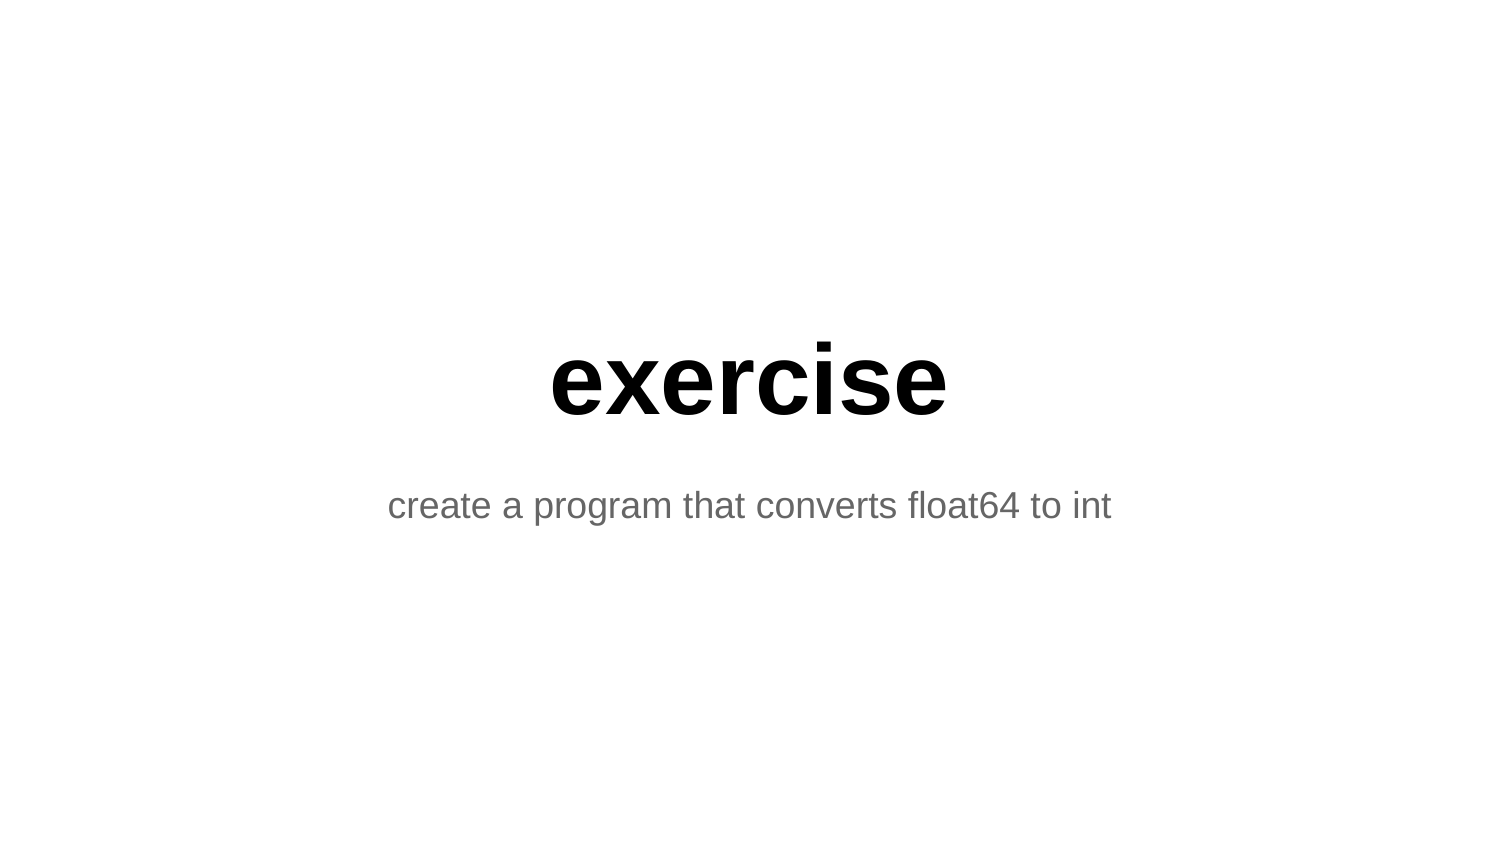

# exercise
create a program that converts float64 to int